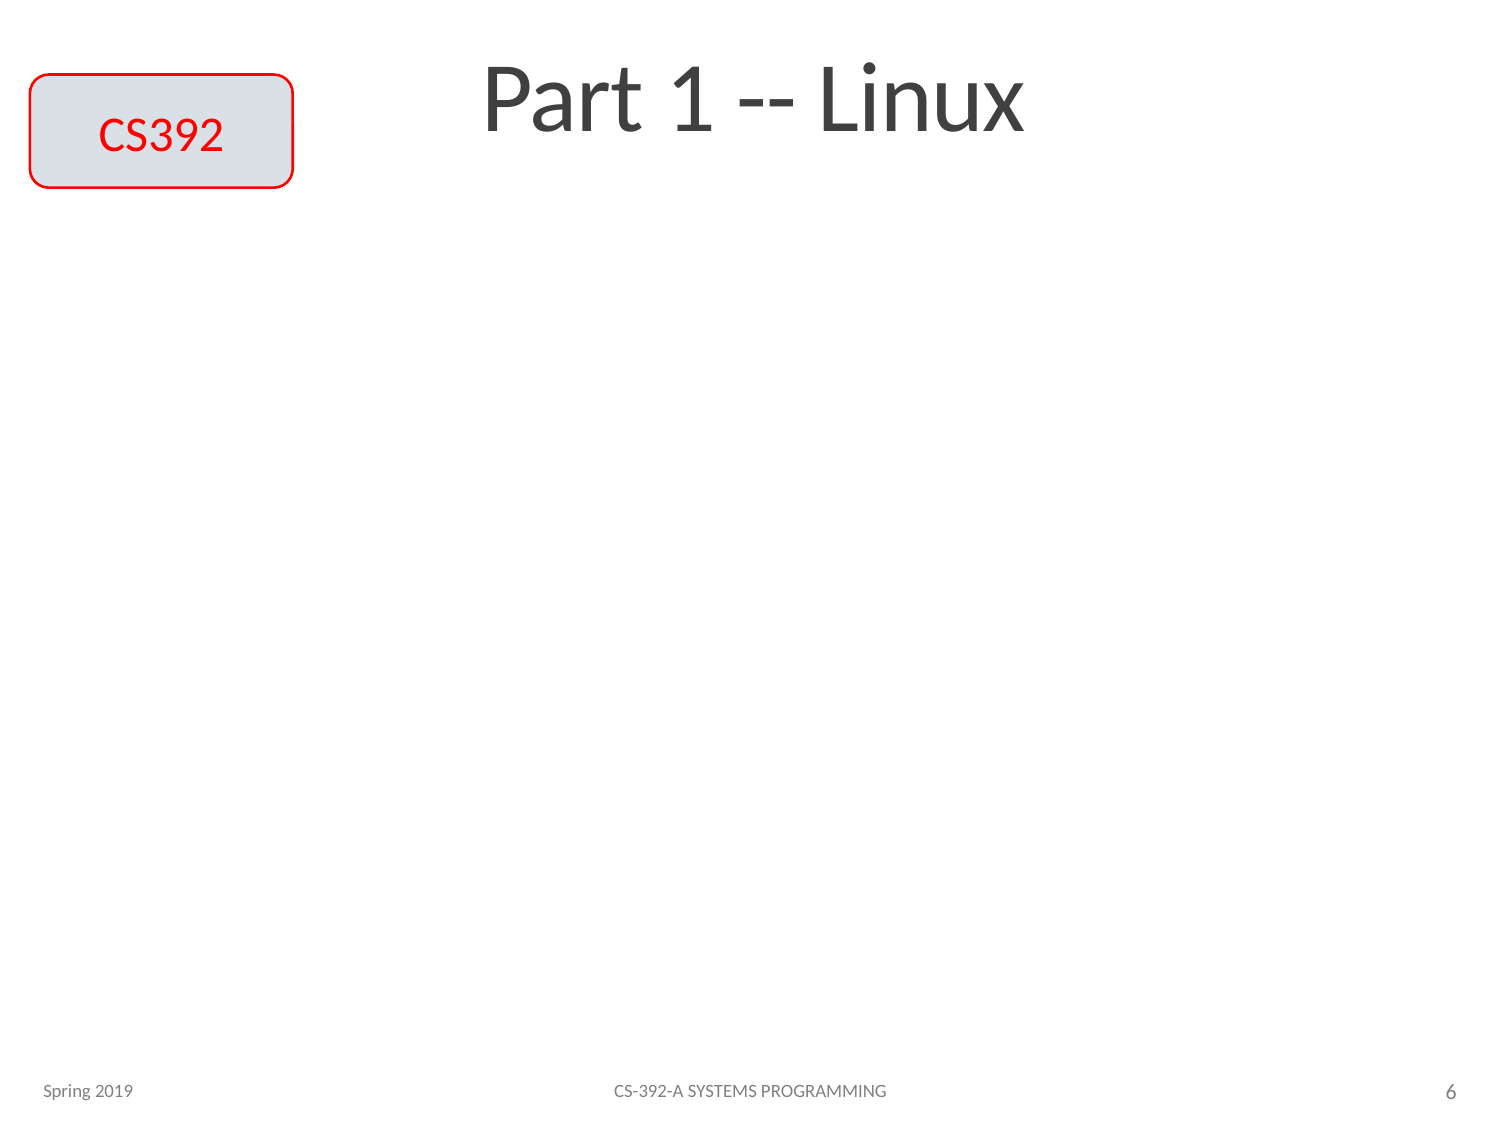

# Part 1 -- Linux
CS392
Spring 2019
CS-392-A Systems Programming
6